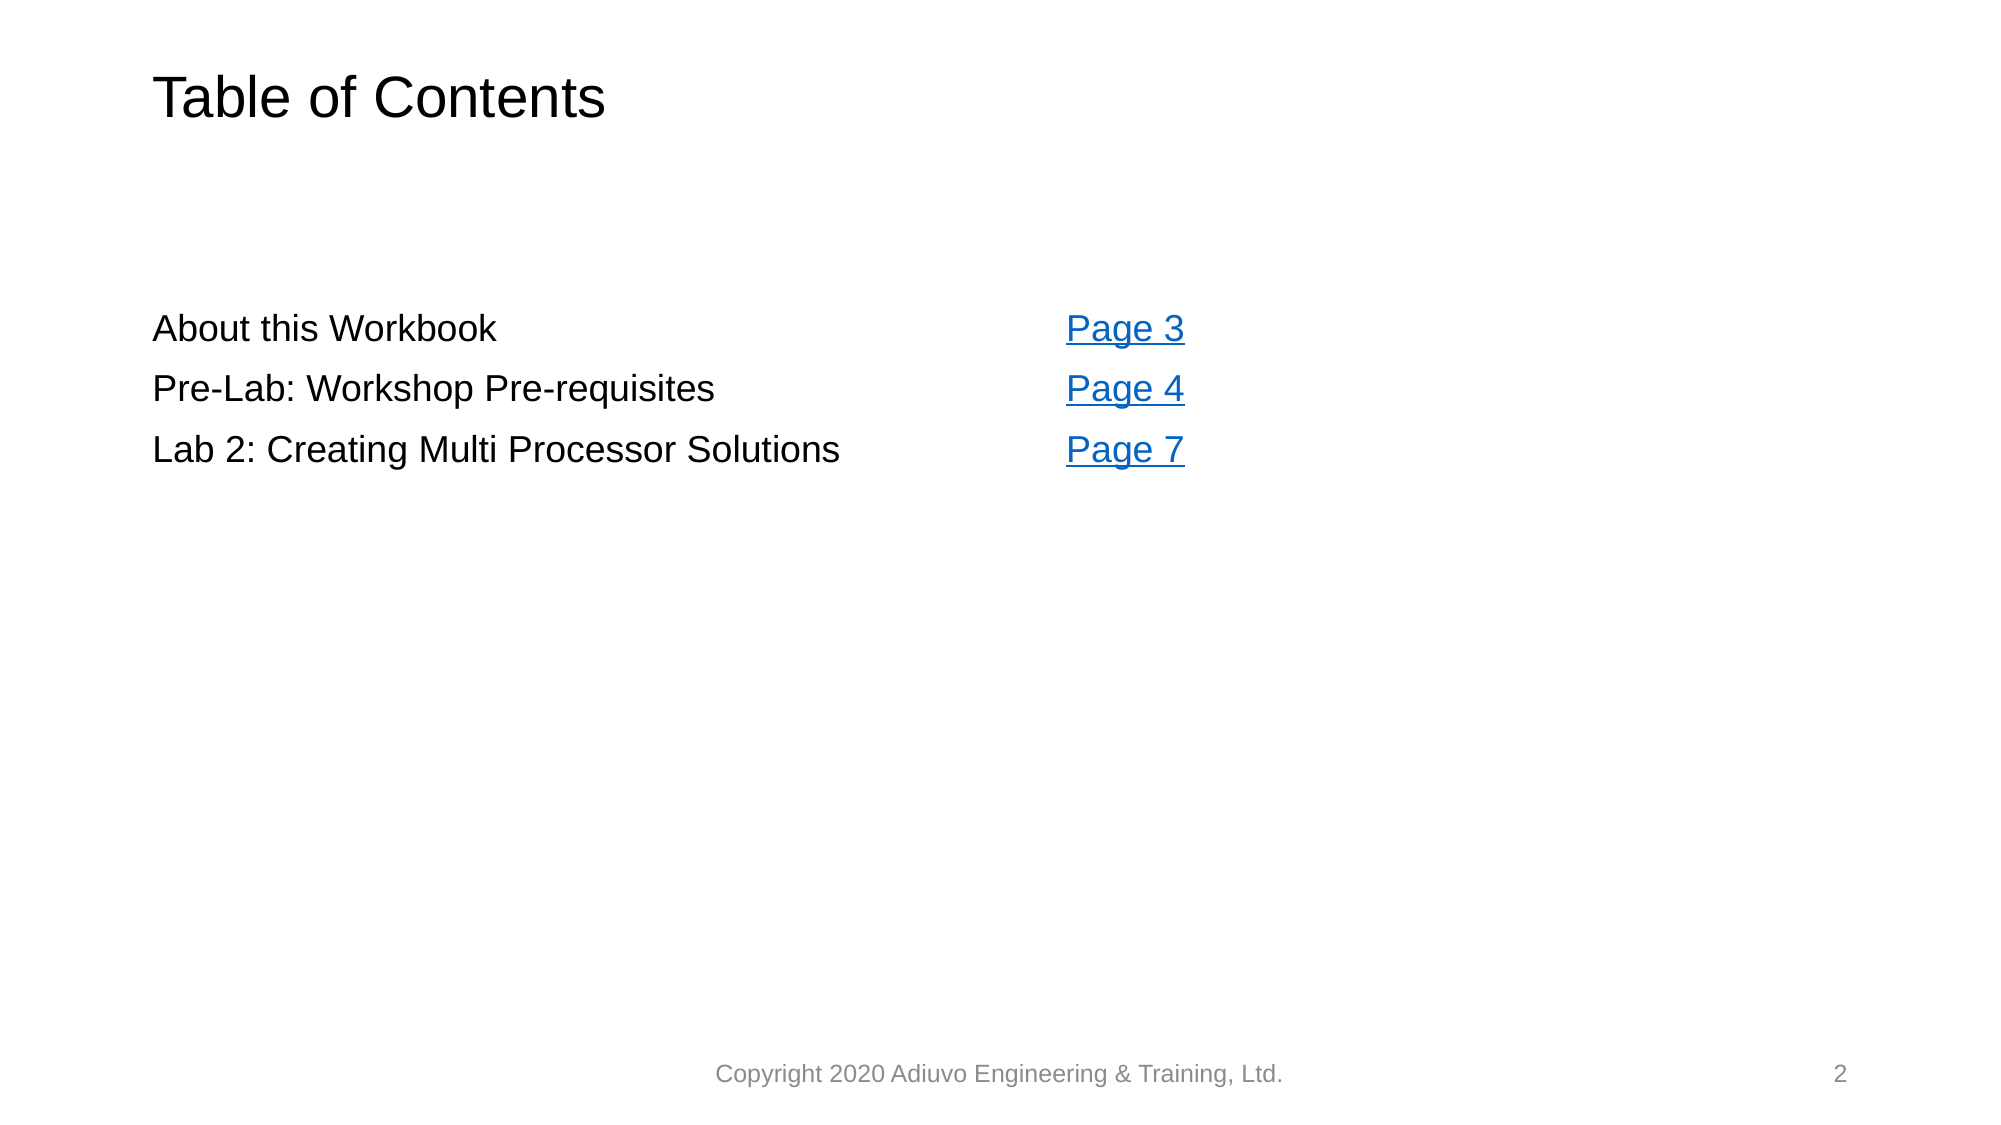

# Table of Contents
| About this Workbook | Page 3 |
| --- | --- |
| Pre-Lab: Workshop Pre-requisites | Page 4 |
| Lab 2: Creating Multi Processor Solutions | Page 7 |
|  |  |
|  |  |
Copyright 2020 Adiuvo Engineering & Training, Ltd.
2